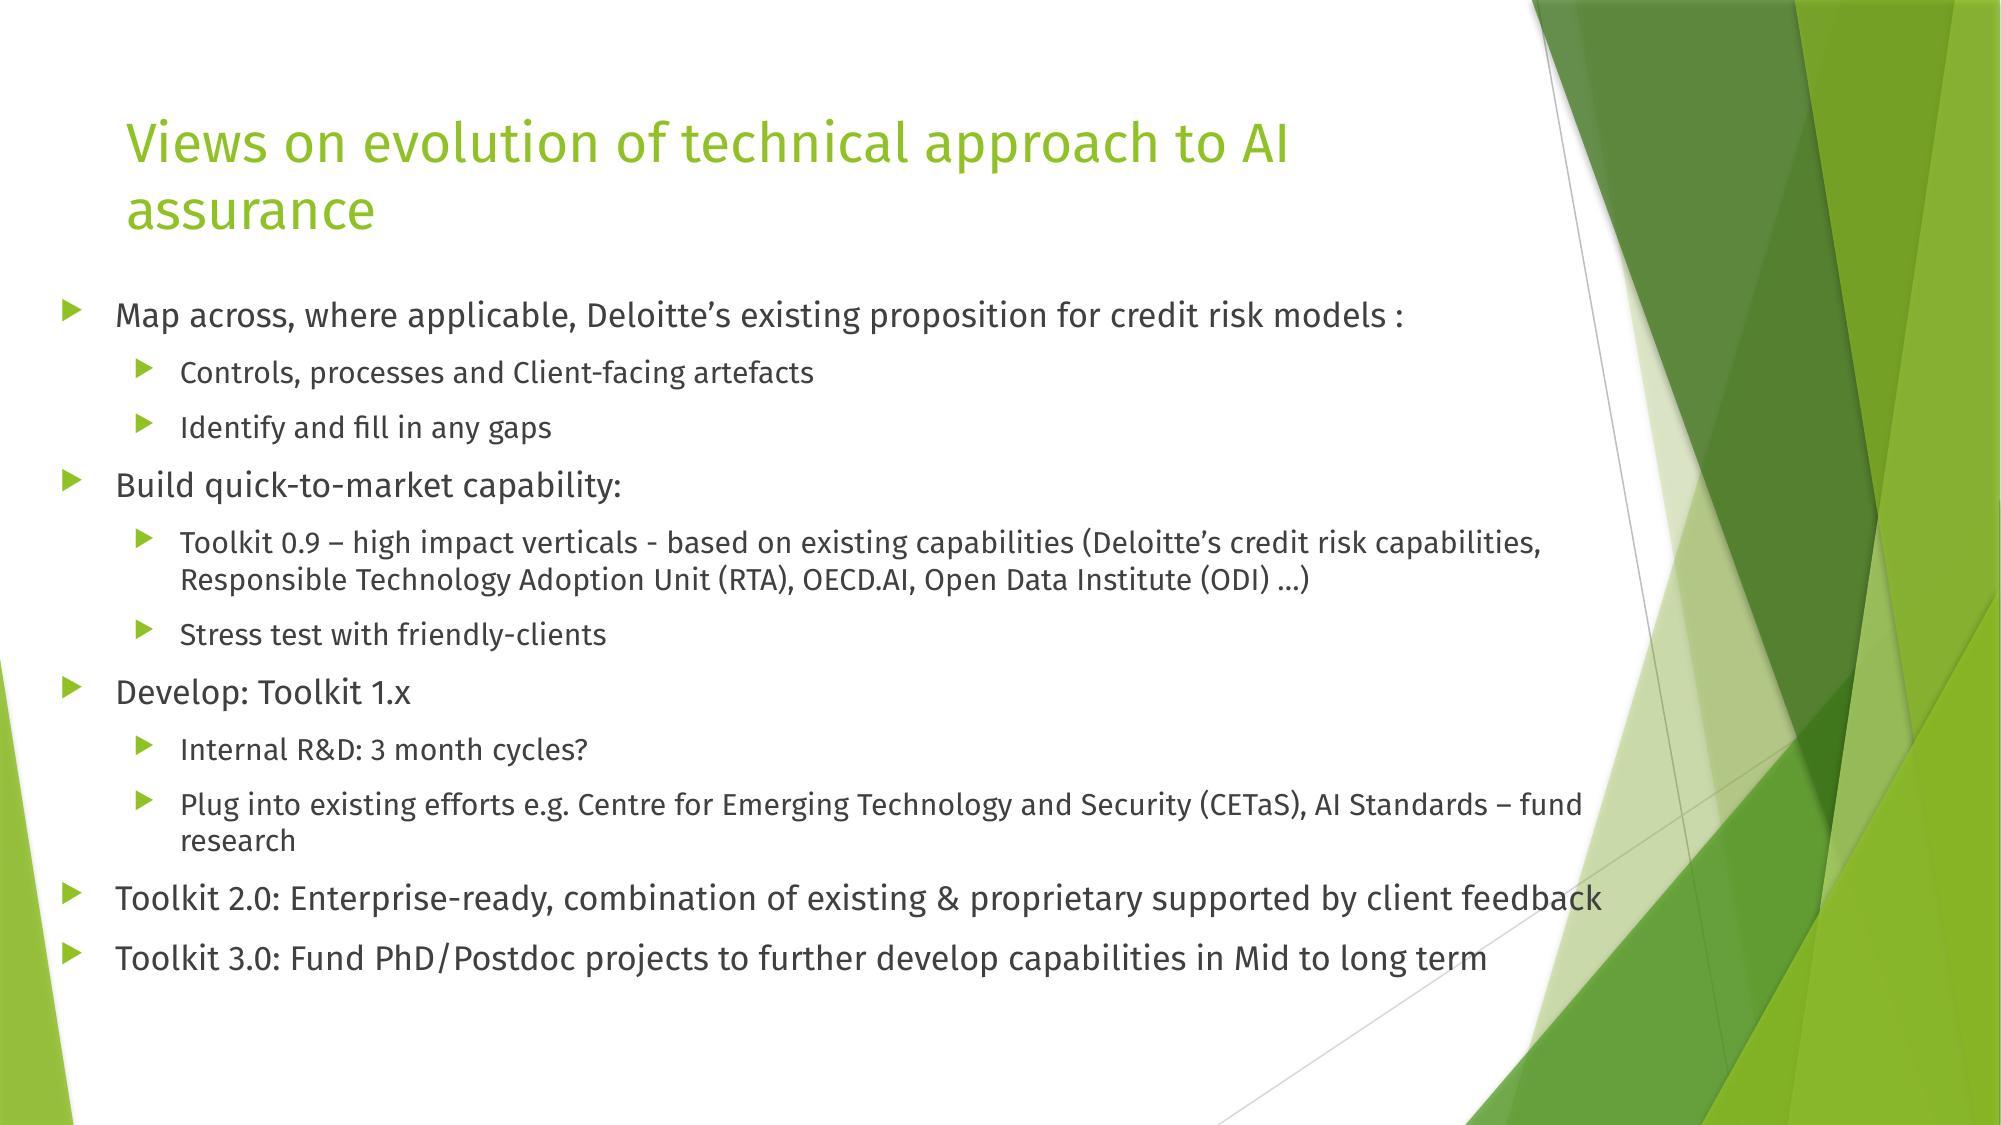

# Views on evolution of technical approach to AI assurance
Map across, where applicable, Deloitte’s existing proposition for credit risk models :
Controls, processes and Client-facing artefacts
Identify and fill in any gaps
Build quick-to-market capability:
Toolkit 0.9 – high impact verticals - based on existing capabilities (Deloitte’s credit risk capabilities, Responsible Technology Adoption Unit (RTA), OECD.AI, Open Data Institute (ODI) …)
Stress test with friendly-clients
Develop: Toolkit 1.x
Internal R&D: 3 month cycles?
Plug into existing efforts e.g. Centre for Emerging Technology and Security (CETaS), AI Standards – fund research
Toolkit 2.0: Enterprise-ready, combination of existing & proprietary supported by client feedback
Toolkit 3.0: Fund PhD/Postdoc projects to further develop capabilities in Mid to long term